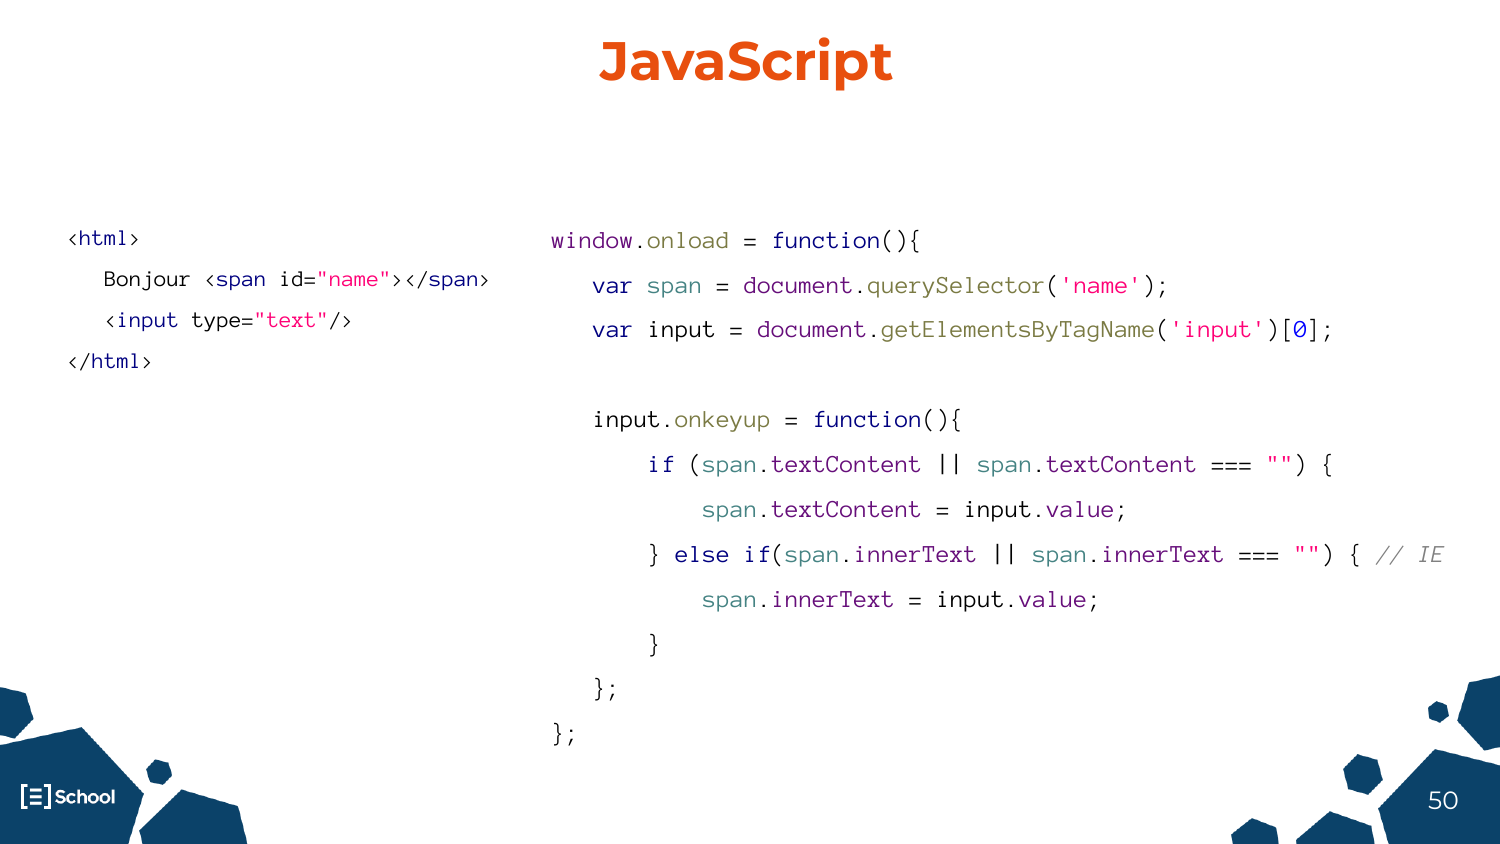

JavaScript
<html>
   Bonjour <span id="name"></span>
   <input type="text"/>
</html>

window.onload = function(){
   var span = document.querySelector('name');
   var input = document.getElementsByTagName('input')[0];

   input.onkeyup = function(){
       if (span.textContent || span.textContent === "") {
           span.textContent = input.value;
       } else if(span.innerText || span.innerText === "") { // IE
           span.innerText = input.value;
       }
   };
};

50